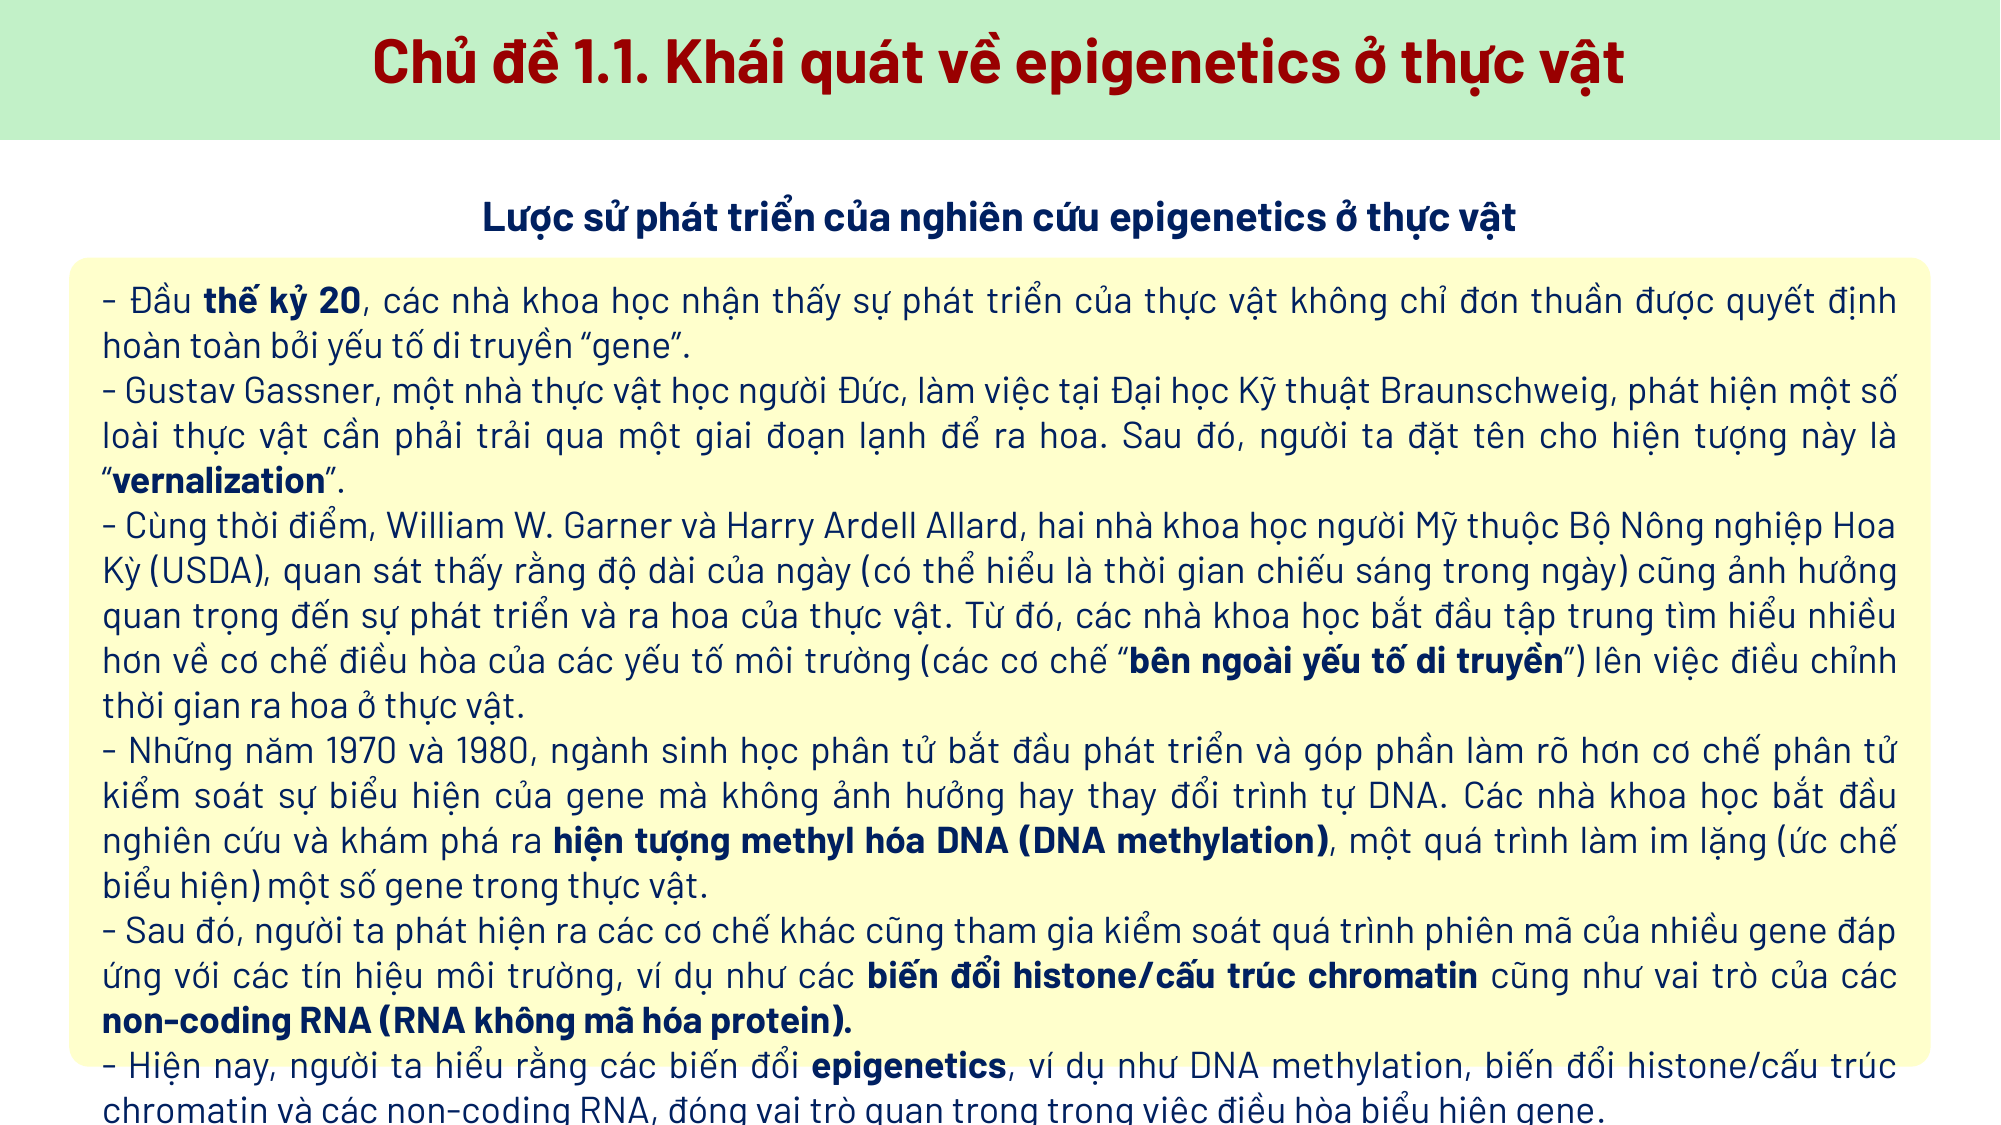

Chủ đề 1.1. Khái quát về epigenetics ở thực vật
Lược sử phát triển của nghiên cứu epigenetics ở thực vật

- Đầu thế kỷ 20, các nhà khoa học nhận thấy sự phát triển của thực vật không chỉ đơn thuần được quyết định hoàn toàn bởi yếu tố di truyền “gene”.
- Gustav Gassner, một nhà thực vật học người Đức, làm việc tại Đại học Kỹ thuật Braunschweig, phát hiện một số loài thực vật cần phải trải qua một giai đoạn lạnh để ra hoa. Sau đó, người ta đặt tên cho hiện tượng này là “vernalization”.
- Cùng thời điểm, William W. Garner và Harry Ardell Allard, hai nhà khoa học người Mỹ thuộc Bộ Nông nghiệp Hoa Kỳ (USDA), quan sát thấy rằng độ dài của ngày (có thể hiểu là thời gian chiếu sáng trong ngày) cũng ảnh hưởng quan trọng đến sự phát triển và ra hoa của thực vật. Từ đó, các nhà khoa học bắt đầu tập trung tìm hiểu nhiều hơn về cơ chế điều hòa của các yếu tố môi trường (các cơ chế “bên ngoài yếu tố di truyền”) lên việc điều chỉnh thời gian ra hoa ở thực vật.
- Những năm 1970 và 1980, ngành sinh học phân tử bắt đầu phát triển và góp phần làm rõ hơn cơ chế phân tử kiểm soát sự biểu hiện của gene mà không ảnh hưởng hay thay đổi trình tự DNA. Các nhà khoa học bắt đầu nghiên cứu và khám phá ra hiện tượng methyl hóa DNA (DNA methylation), một quá trình làm im lặng (ức chế biểu hiện) một số gene trong thực vật.
- Sau đó, người ta phát hiện ra các cơ chế khác cũng tham gia kiểm soát quá trình phiên mã của nhiều gene đáp ứng với các tín hiệu môi trường, ví dụ như các biến đổi histone/cấu trúc chromatin cũng như vai trò của các non-coding RNA (RNA không mã hóa protein).
- Hiện nay, người ta hiểu rằng các biến đổi epigenetics, ví dụ như DNA methylation, biến đổi histone/cấu trúc chromatin và các non-coding RNA, đóng vai trò quan trọng trong việc điều hòa biểu hiện gene.